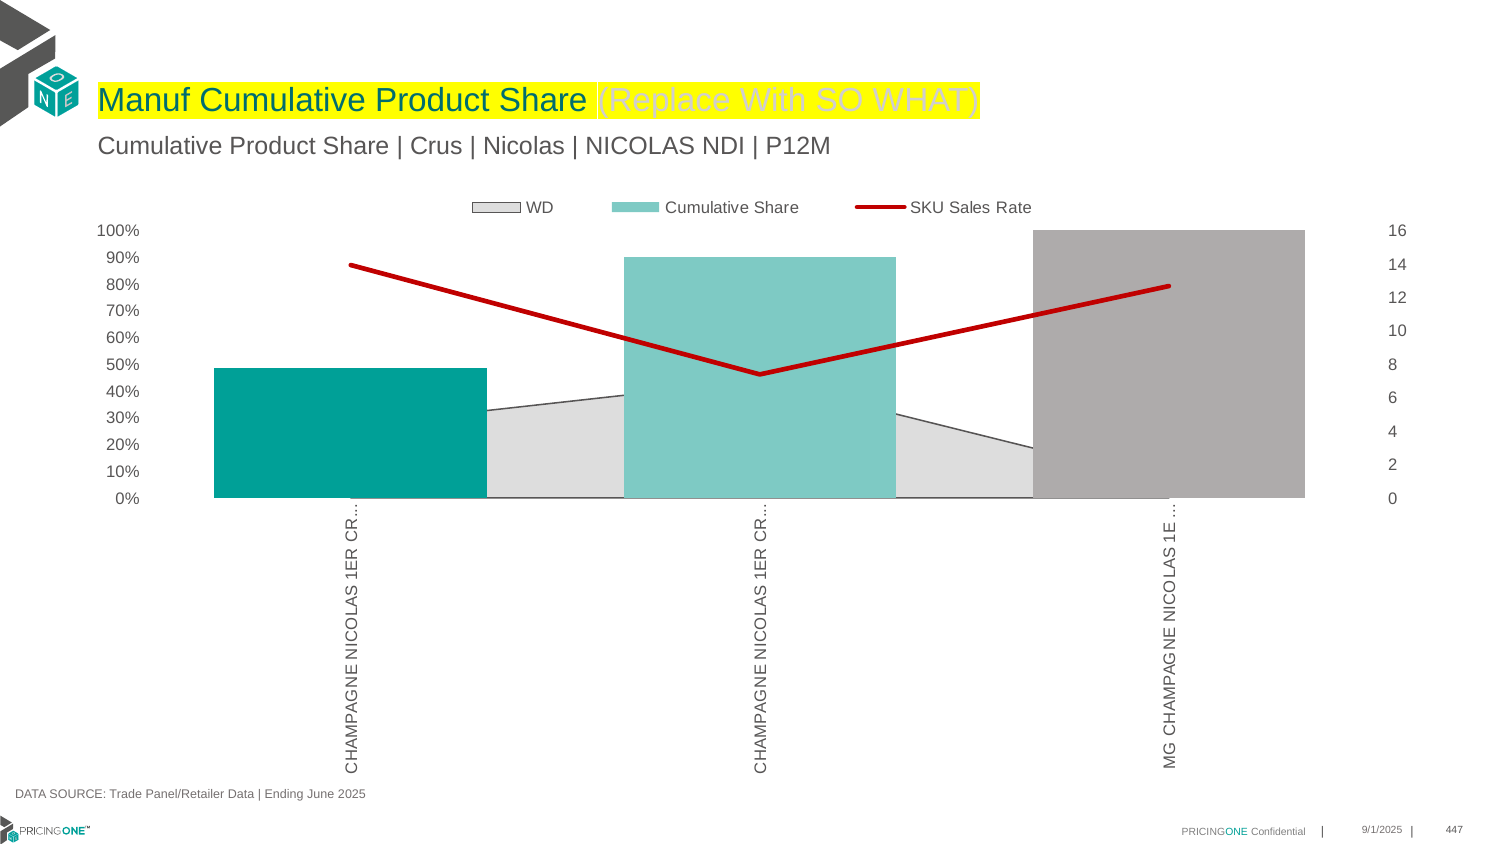

# Manuf Cumulative Product Share (Replace With SO WHAT)
Cumulative Product Share | Crus | Nicolas | NICOLAS NDI | P12M

### Chart

| Category | WD | Cumulative Share | SKU Sales Rate |
|---|---|---|---|
| CHAMPAGNE NICOLAS 1ER CRU ETUI 1CT X 750ML | 0.27 | 0.483912483912484 | 13.925925925925926 |
| CHAMPAGNE NICOLAS 1ER CRU BS 1CT X 750ML | 0.44 | 0.9021879021879022 | 7.386363636363637 |
| MG CHAMPAGNE NICOLAS 1E CRU BS 1CT X 1500ML | 0.06 | 1.0 | 12.666666666666666 |
DATA SOURCE: Trade Panel/Retailer Data | Ending June 2025

9/1/2025
447